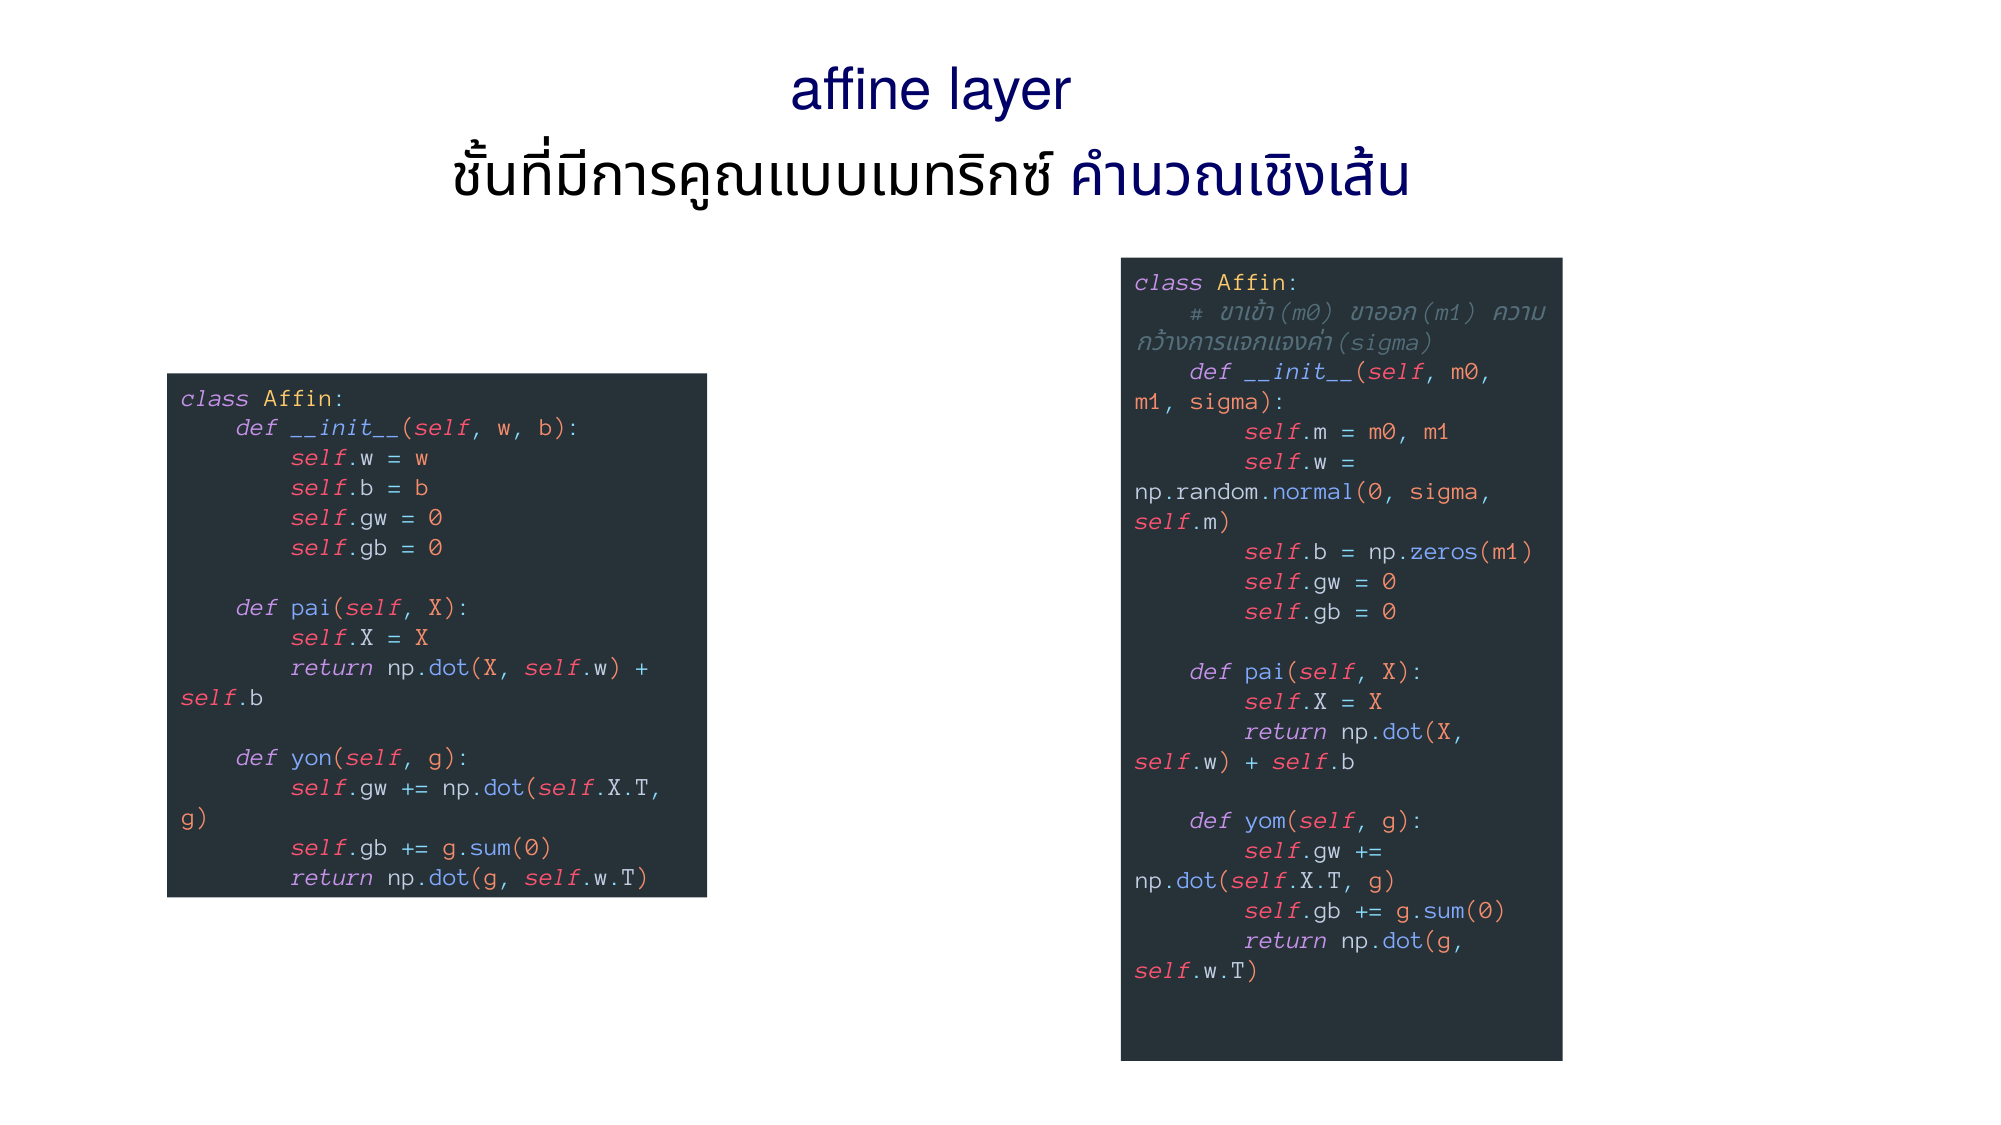

affine layer
ชั้นที่มีการคูณแบบเมทริกซ์ คำนวณเชิงเส้น
class Affin:
    # ขาเข้า (m0) ขาออก (m1) ความกว้างการแจกแจงค่า (sigma)
    def __init__(self, m0, m1, sigma):
        self.m = m0, m1
        self.w = np.random.normal(0, sigma, self.m)
        self.b = np.zeros(m1)
        self.gw = 0
        self.gb = 0
    def pai(self, X):
        self.X = X
        return np.dot(X, self.w) + self.b
    def yom(self, g):
        self.gw += np.dot(self.X.T, g)
        self.gb += g.sum(0)
        return np.dot(g, self.w.T)
class Affin:
    def __init__(self, w, b):
        self.w = w
        self.b = b
        self.gw = 0
        self.gb = 0
    def pai(self, X):
        self.X = X
        return np.dot(X, self.w) + self.b
    def yon(self, g):
        self.gw += np.dot(self.X.T, g)
        self.gb += g.sum(0)
        return np.dot(g, self.w.T)